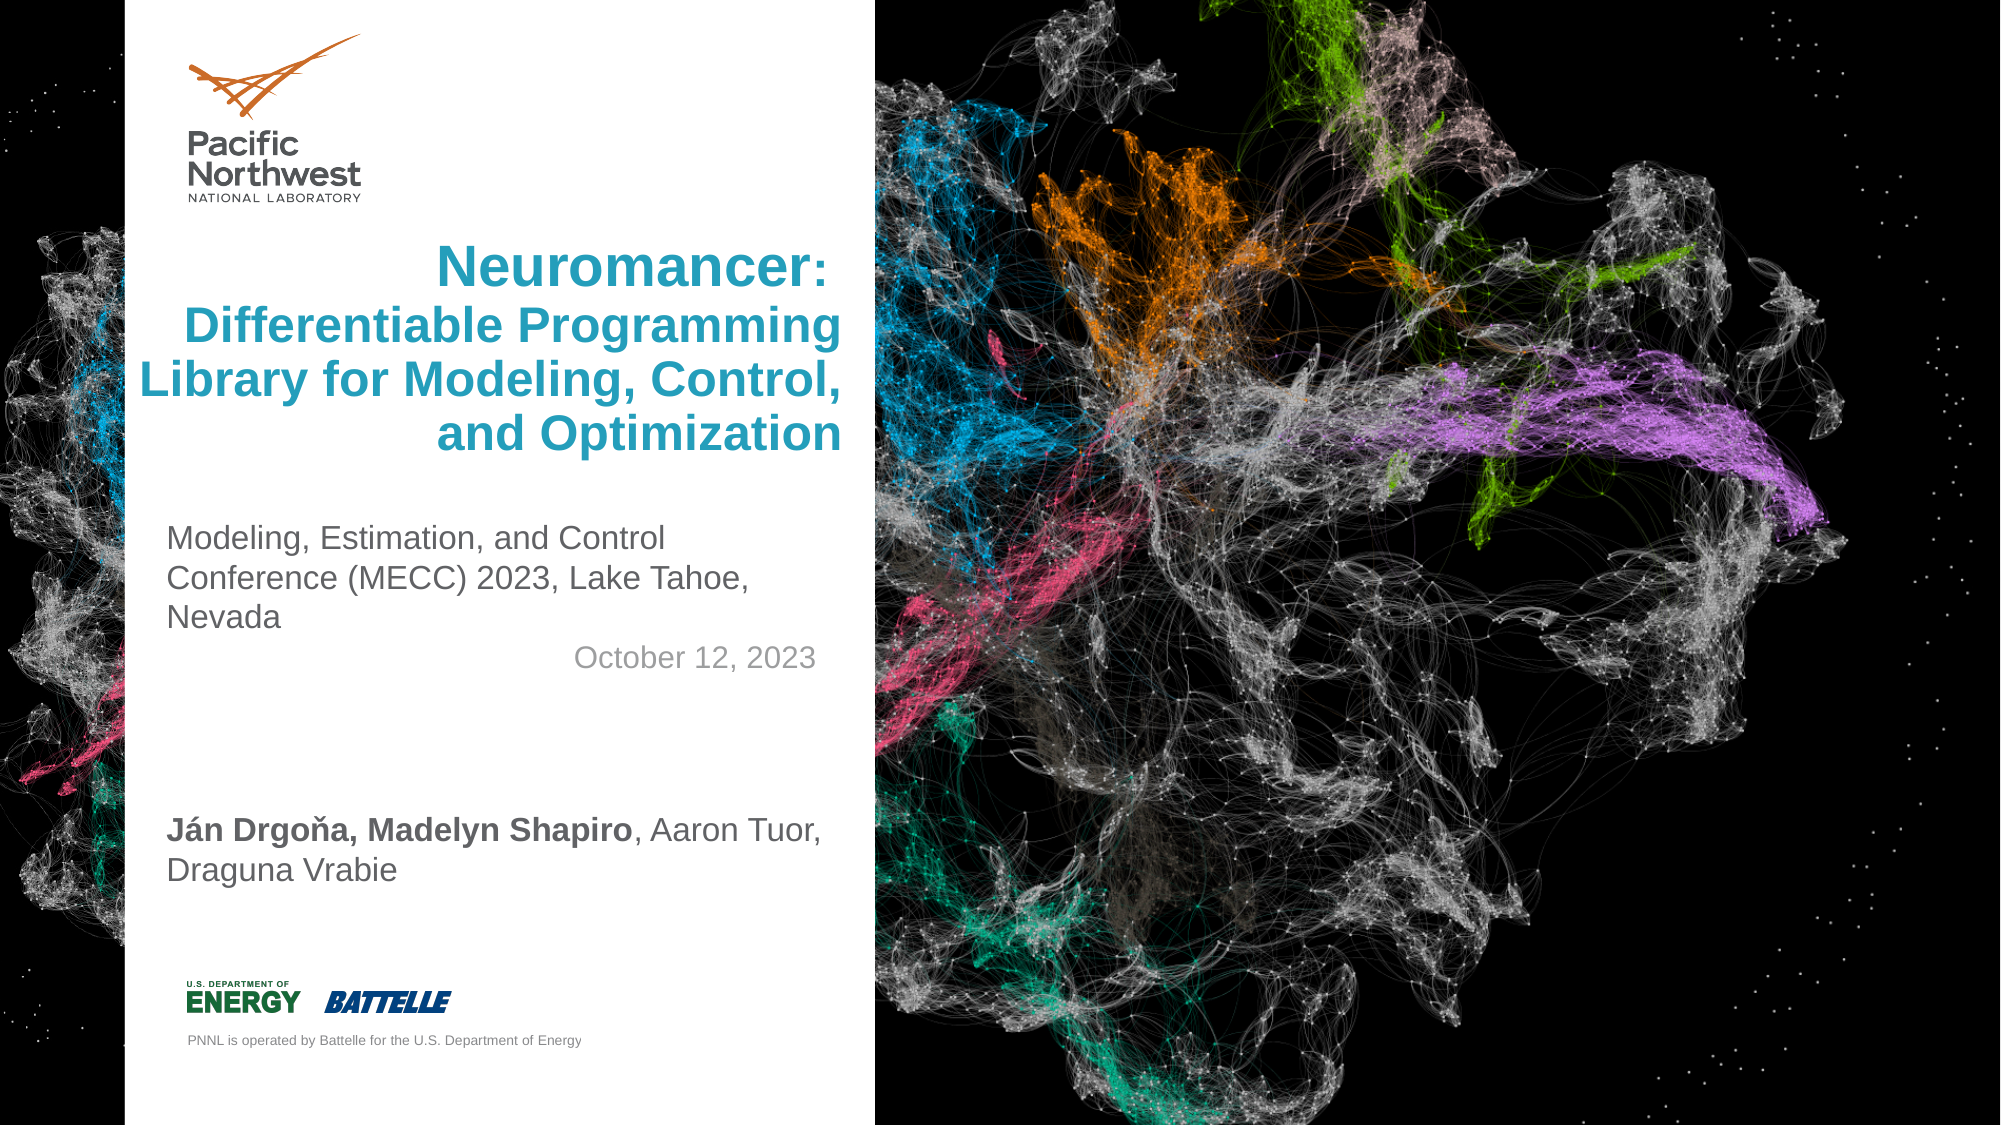

# Neuromancer: Differentiable Programming Library for Modeling, Control, and Optimization
Modeling, Estimation, and Control Conference (MECC) 2023, Lake Tahoe, Nevada
October 12, 2023
Ján Drgoňa, Madelyn Shapiro, Aaron Tuor, Draguna Vrabie